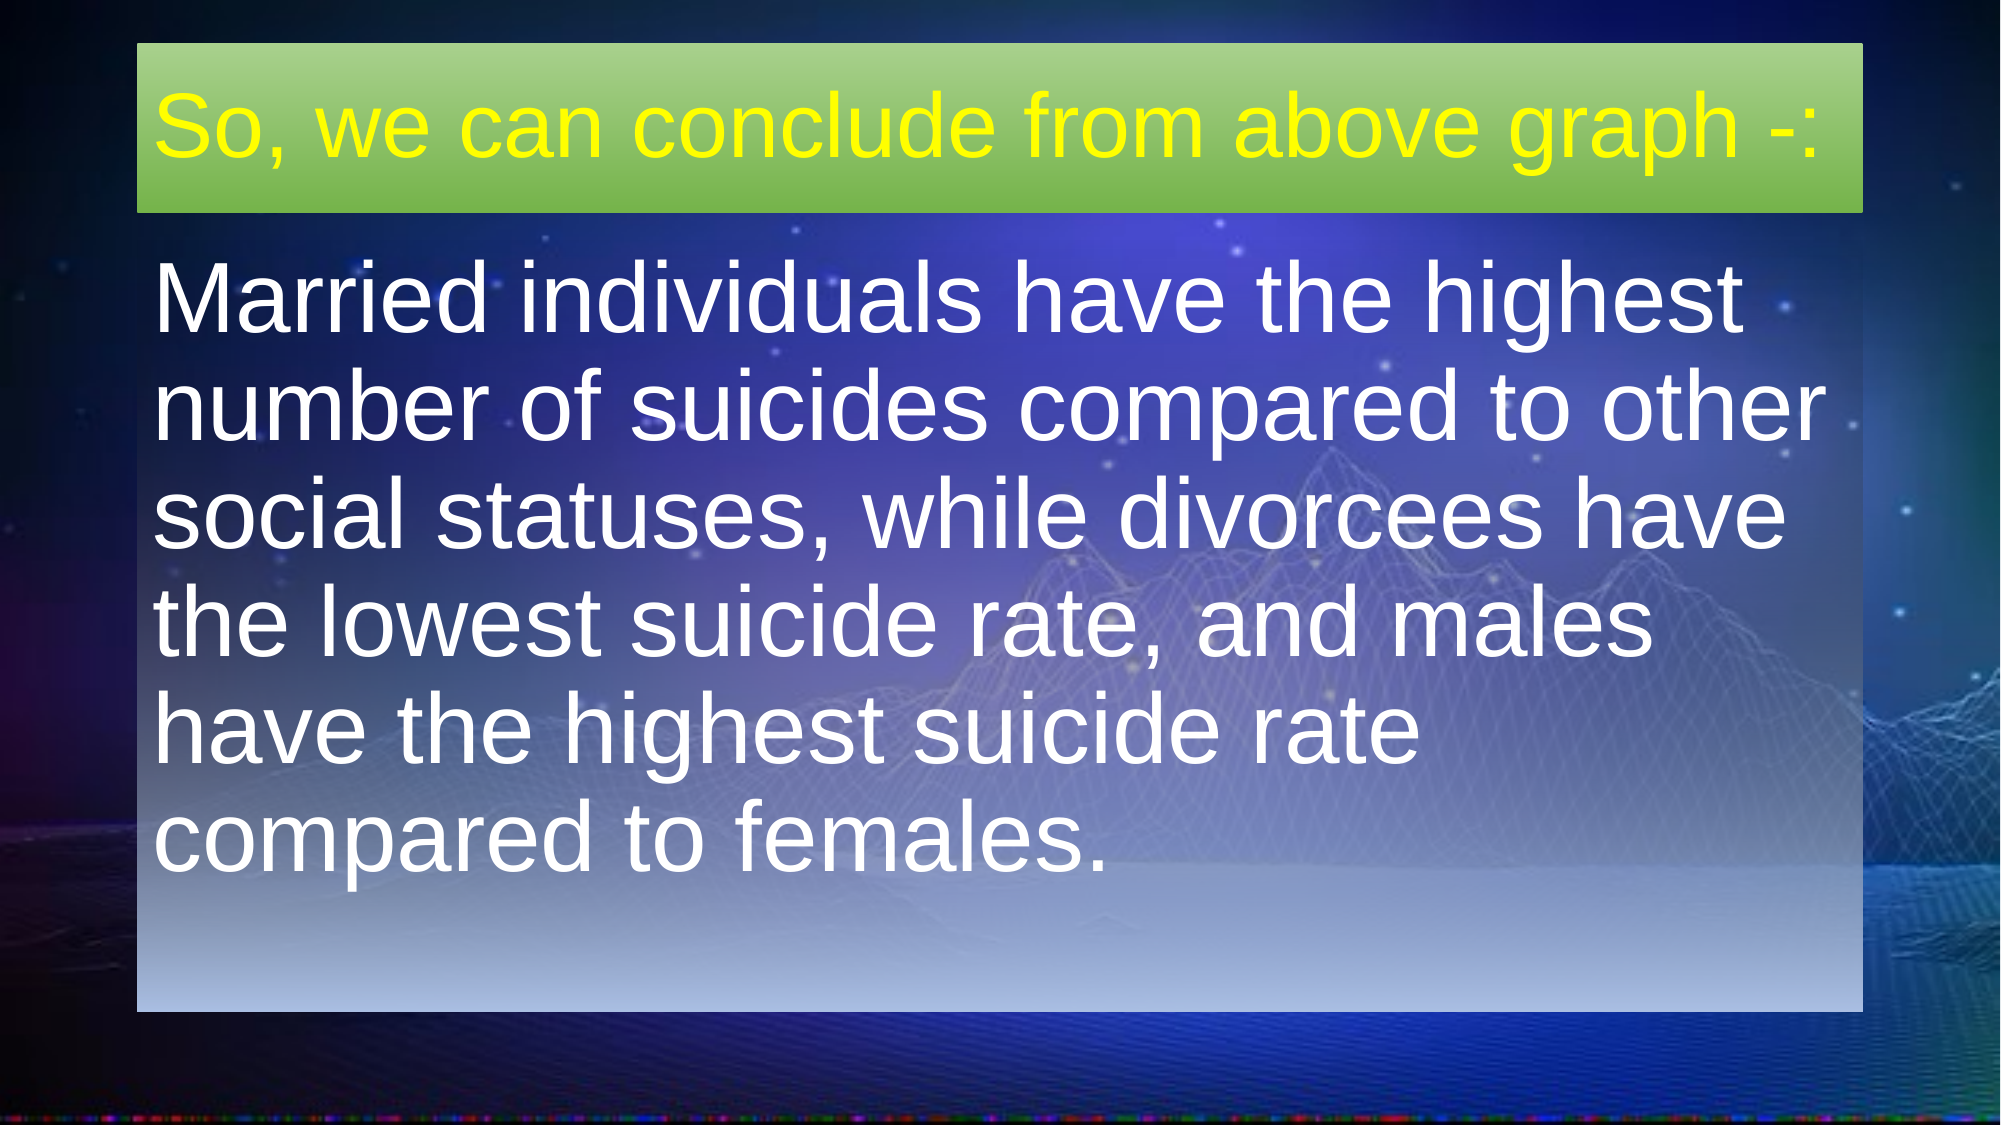

# So, we can conclude from above graph -:
Married individuals have the highest number of suicides compared to other social statuses, while divorcees have the lowest suicide rate, and males have the highest suicide rate compared to females.